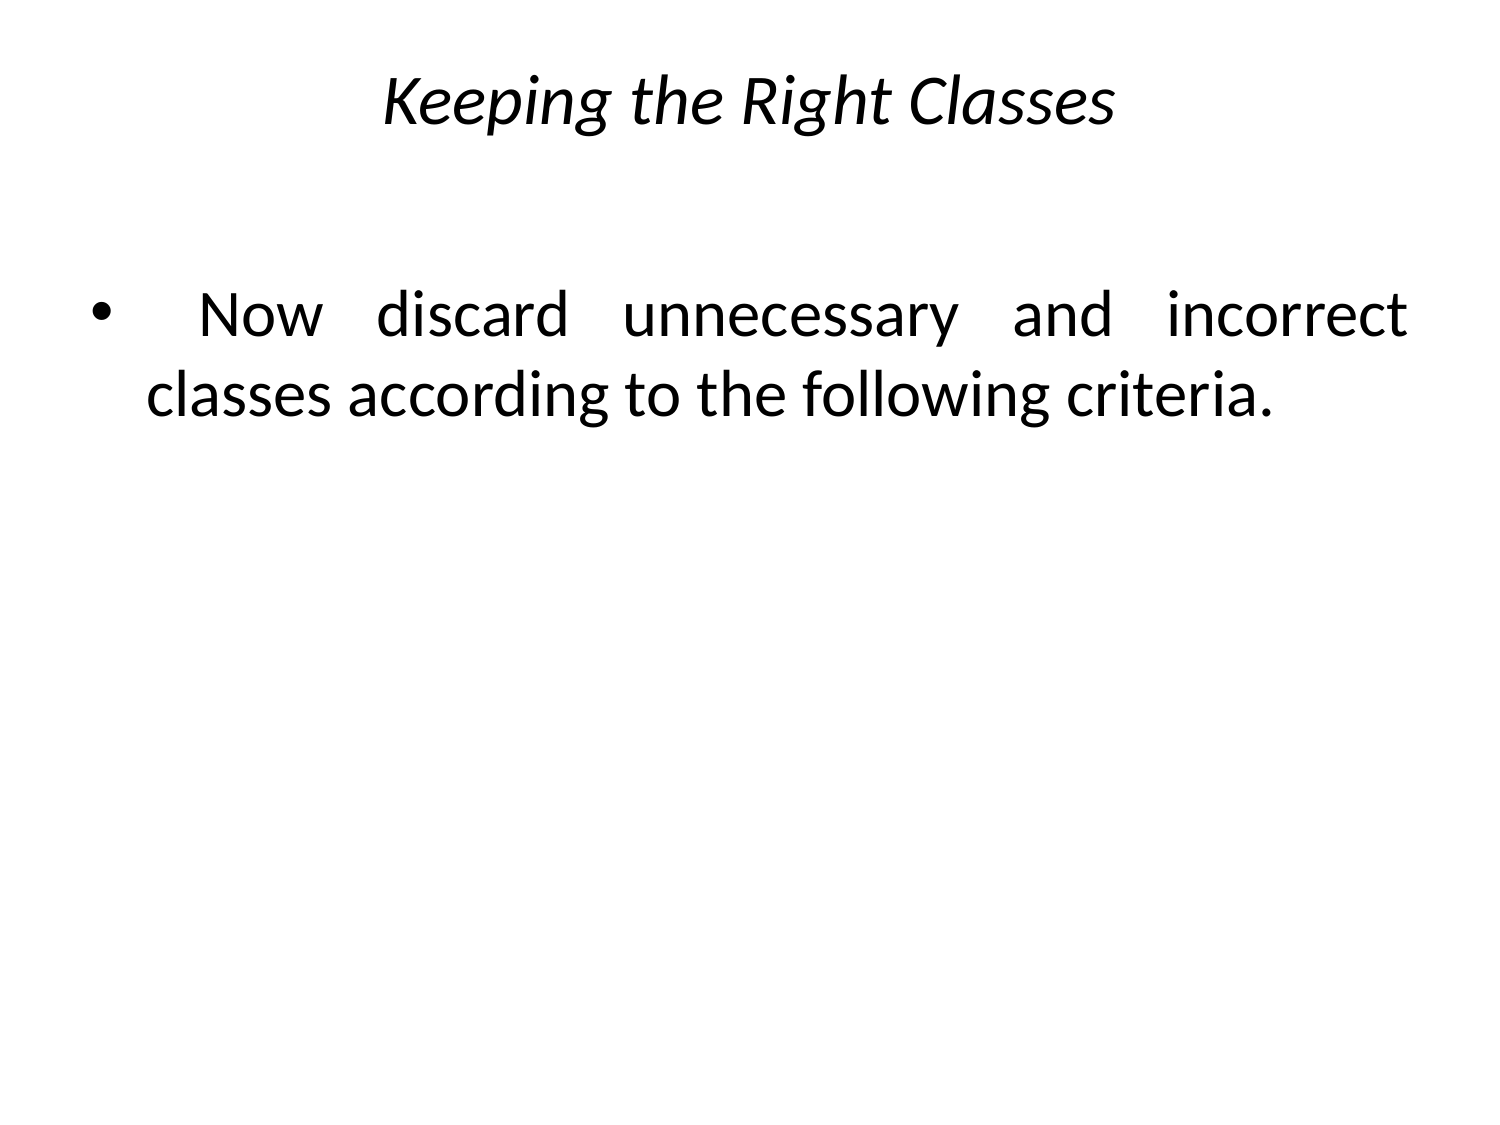

# Keeping the Right Classes
 Now discard unnecessary and incorrect classes according to the following criteria.